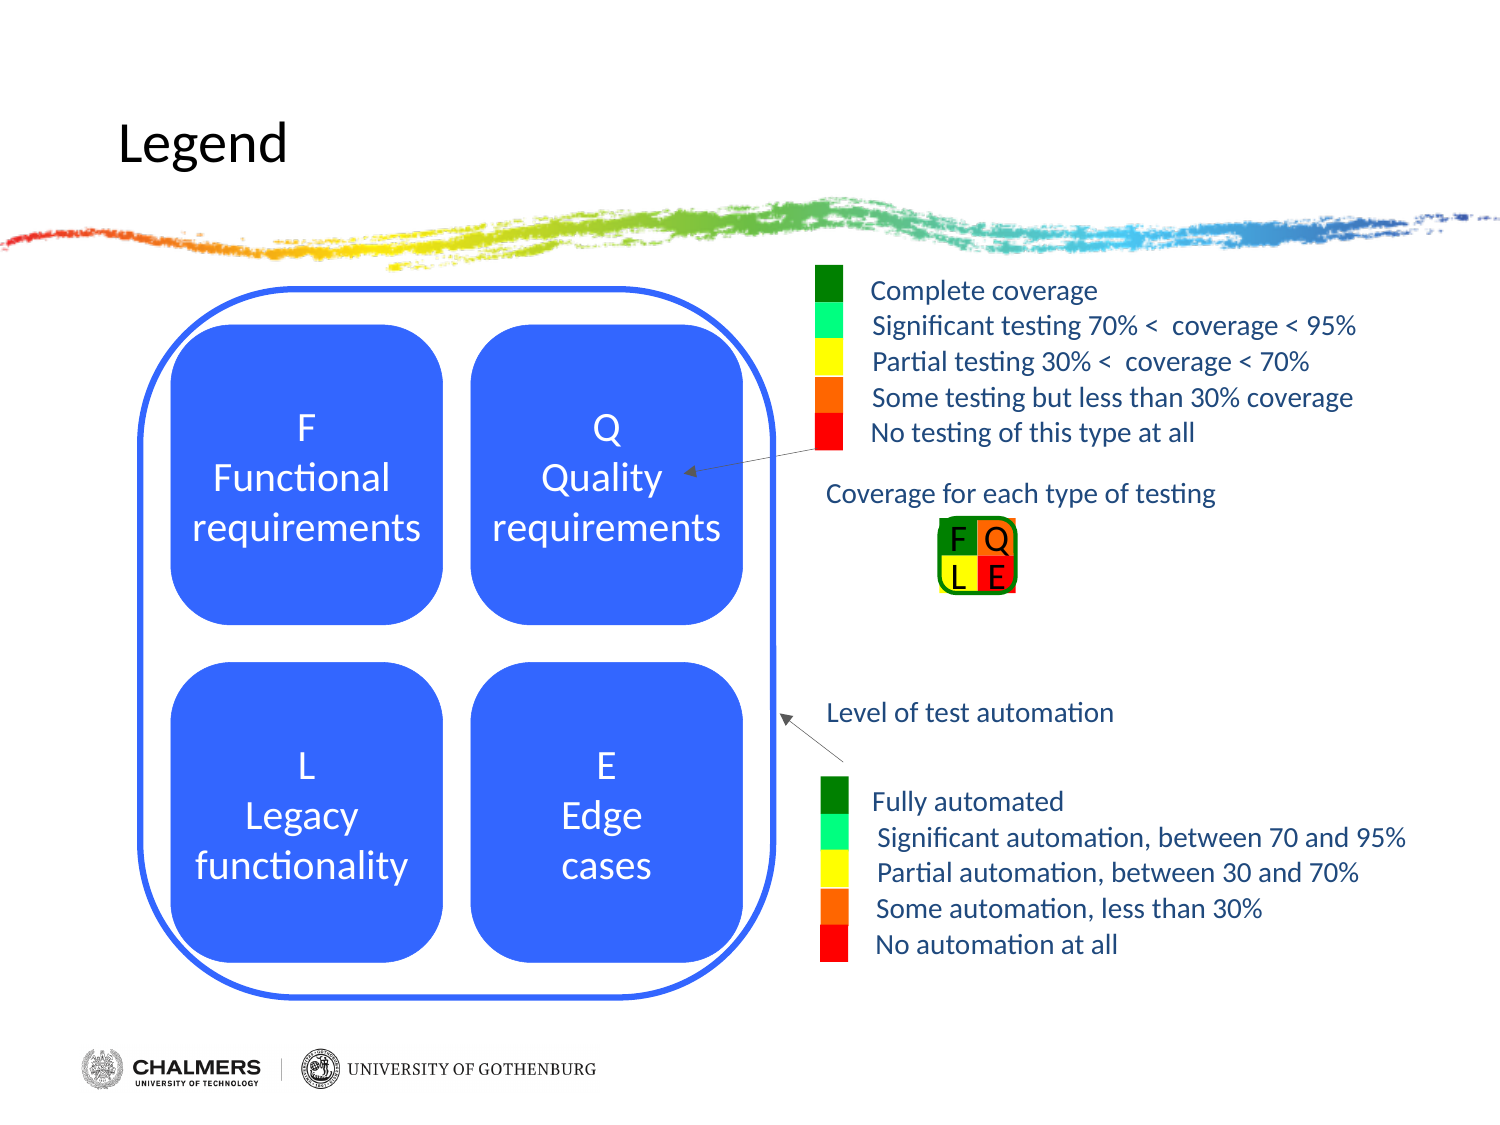

# Legend

Complete coverage
Significant testing 70% <  coverage < 95%

Partial testing 30% <  coverage < 70%

Some testing but less than 30% coverage

No testing of this type at all

F
Functional
requirements

Q
Quality
requirements

Coverage for each type of testing

F

Q

L

E

L
Legacy
functionality

E
Edge
cases
Level of test automation

Fully automated
Significant automation, between 70 and 95%

Partial automation, between 30 and 70%

Some automation, less than 30%

No automation at all